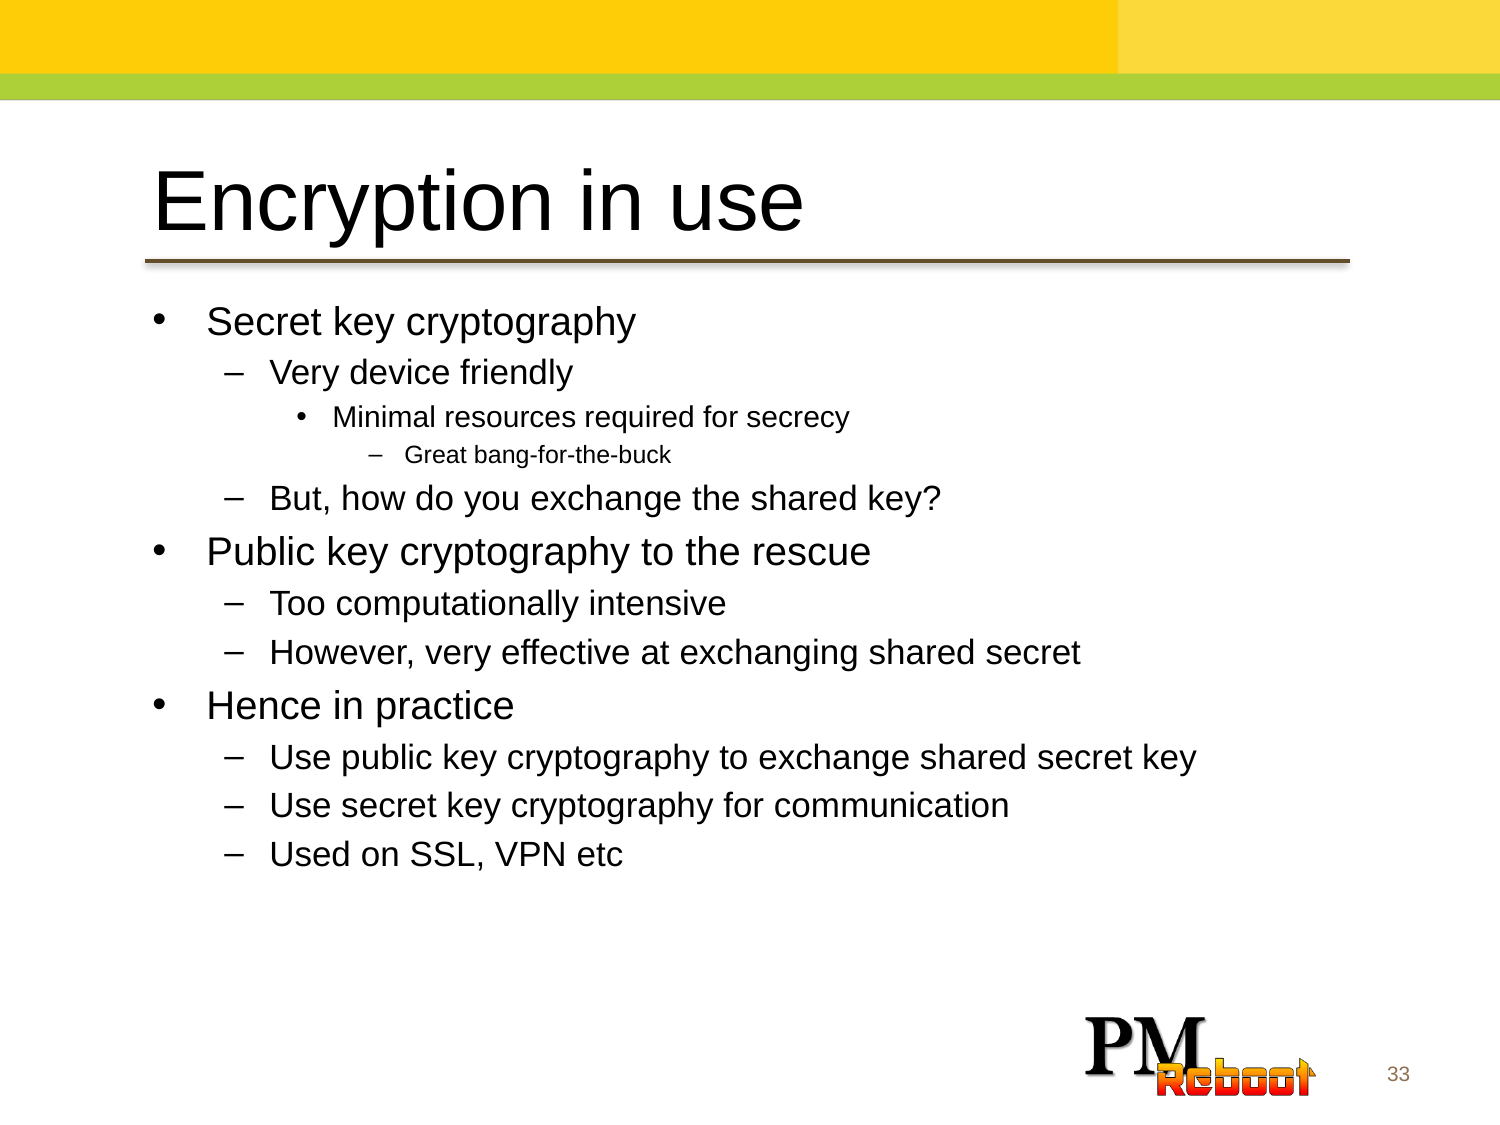

Encryption in use
Secret key cryptography
Very device friendly
Minimal resources required for secrecy
Great bang-for-the-buck
But, how do you exchange the shared key?
Public key cryptography to the rescue
Too computationally intensive
However, very effective at exchanging shared secret
Hence in practice
Use public key cryptography to exchange shared secret key
Use secret key cryptography for communication
Used on SSL, VPN etc
33